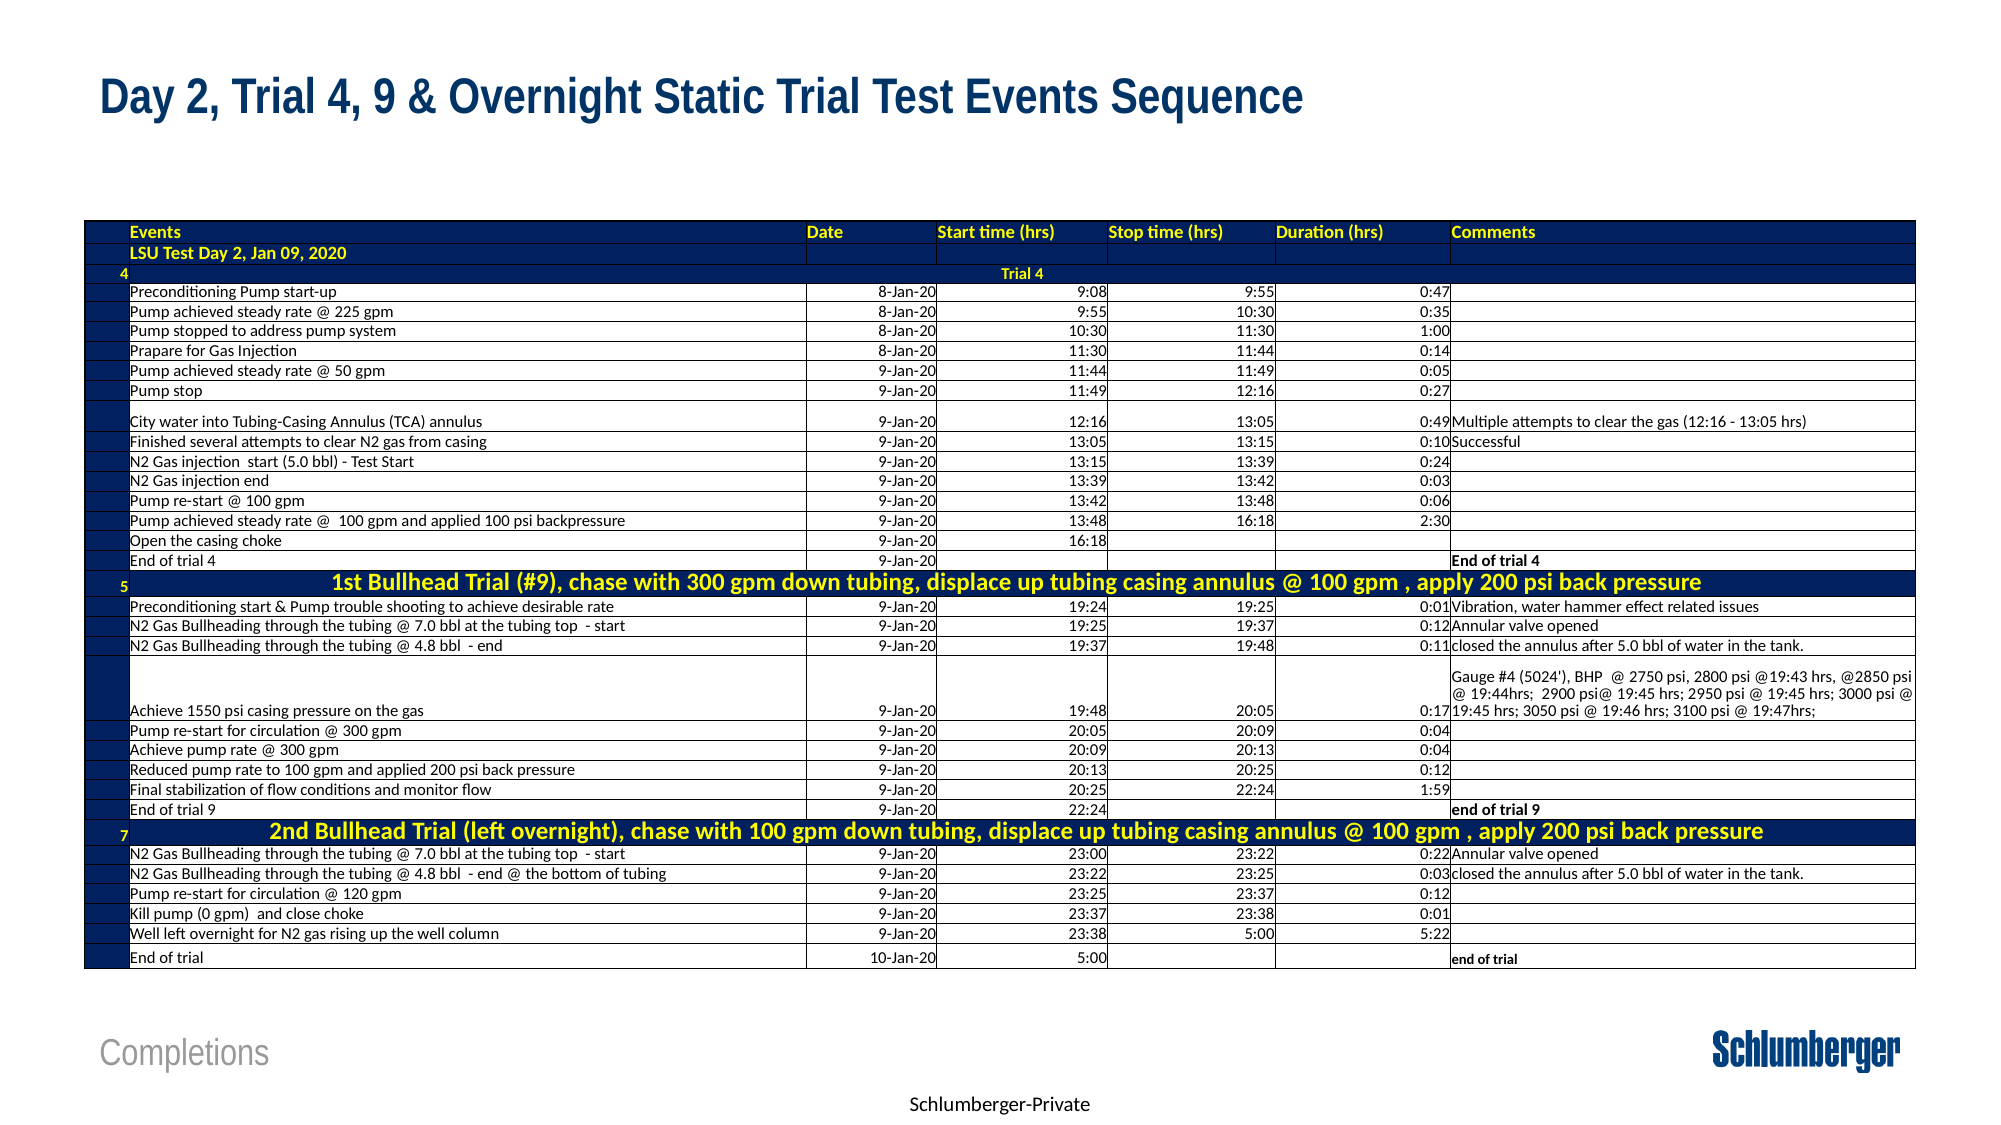

# Day 2, Trial 4, 9 & Overnight Static Trial Test Events Sequence
|  | Events | Date | Start time (hrs) | Stop time (hrs) | Duration (hrs) | Comments |
| --- | --- | --- | --- | --- | --- | --- |
|  | LSU Test Day 2, Jan 09, 2020 |  |  |  |  |  |
| 4 | Trial 4 |  |  |  |  |  |
|  | Preconditioning Pump start-up | 8-Jan-20 | 9:08 | 9:55 | 0:47 |  |
|  | Pump achieved steady rate @ 225 gpm | 8-Jan-20 | 9:55 | 10:30 | 0:35 |  |
|  | Pump stopped to address pump system | 8-Jan-20 | 10:30 | 11:30 | 1:00 |  |
|  | Prapare for Gas Injection | 8-Jan-20 | 11:30 | 11:44 | 0:14 |  |
|  | Pump achieved steady rate @ 50 gpm | 9-Jan-20 | 11:44 | 11:49 | 0:05 |  |
|  | Pump stop | 9-Jan-20 | 11:49 | 12:16 | 0:27 |  |
|  | City water into Tubing-Casing Annulus (TCA) annulus | 9-Jan-20 | 12:16 | 13:05 | 0:49 | Multiple attempts to clear the gas (12:16 - 13:05 hrs) |
|  | Finished several attempts to clear N2 gas from casing | 9-Jan-20 | 13:05 | 13:15 | 0:10 | Successful |
|  | N2 Gas injection start (5.0 bbl) - Test Start | 9-Jan-20 | 13:15 | 13:39 | 0:24 |  |
|  | N2 Gas injection end | 9-Jan-20 | 13:39 | 13:42 | 0:03 |  |
|  | Pump re-start @ 100 gpm | 9-Jan-20 | 13:42 | 13:48 | 0:06 |  |
|  | Pump achieved steady rate @ 100 gpm and applied 100 psi backpressure | 9-Jan-20 | 13:48 | 16:18 | 2:30 |  |
|  | Open the casing choke | 9-Jan-20 | 16:18 |  |  |  |
|  | End of trial 4 | 9-Jan-20 |  |  |  | End of trial 4 |
| 5 | 1st Bullhead Trial (#9), chase with 300 gpm down tubing, displace up tubing casing annulus @ 100 gpm , apply 200 psi back pressure |  |  |  |  |  |
|  | Preconditioning start & Pump trouble shooting to achieve desirable rate | 9-Jan-20 | 19:24 | 19:25 | 0:01 | Vibration, water hammer effect related issues |
|  | N2 Gas Bullheading through the tubing @ 7.0 bbl at the tubing top - start | 9-Jan-20 | 19:25 | 19:37 | 0:12 | Annular valve opened |
|  | N2 Gas Bullheading through the tubing @ 4.8 bbl - end | 9-Jan-20 | 19:37 | 19:48 | 0:11 | closed the annulus after 5.0 bbl of water in the tank. |
|  | Achieve 1550 psi casing pressure on the gas | 9-Jan-20 | 19:48 | 20:05 | 0:17 | Gauge #4 (5024'), BHP @ 2750 psi, 2800 psi @19:43 hrs, @2850 psi @ 19:44hrs; 2900 psi@ 19:45 hrs; 2950 psi @ 19:45 hrs; 3000 psi @ 19:45 hrs; 3050 psi @ 19:46 hrs; 3100 psi @ 19:47hrs; |
|  | Pump re-start for circulation @ 300 gpm | 9-Jan-20 | 20:05 | 20:09 | 0:04 |  |
|  | Achieve pump rate @ 300 gpm | 9-Jan-20 | 20:09 | 20:13 | 0:04 |  |
|  | Reduced pump rate to 100 gpm and applied 200 psi back pressure | 9-Jan-20 | 20:13 | 20:25 | 0:12 |  |
|  | Final stabilization of flow conditions and monitor flow | 9-Jan-20 | 20:25 | 22:24 | 1:59 |  |
|  | End of trial 9 | 9-Jan-20 | 22:24 |  |  | end of trial 9 |
| 7 | 2nd Bullhead Trial (left overnight), chase with 100 gpm down tubing, displace up tubing casing annulus @ 100 gpm , apply 200 psi back pressure |  |  |  |  |  |
|  | N2 Gas Bullheading through the tubing @ 7.0 bbl at the tubing top - start | 9-Jan-20 | 23:00 | 23:22 | 0:22 | Annular valve opened |
|  | N2 Gas Bullheading through the tubing @ 4.8 bbl - end @ the bottom of tubing | 9-Jan-20 | 23:22 | 23:25 | 0:03 | closed the annulus after 5.0 bbl of water in the tank. |
|  | Pump re-start for circulation @ 120 gpm | 9-Jan-20 | 23:25 | 23:37 | 0:12 |  |
|  | Kill pump (0 gpm) and close choke | 9-Jan-20 | 23:37 | 23:38 | 0:01 |  |
|  | Well left overnight for N2 gas rising up the well column | 9-Jan-20 | 23:38 | 5:00 | 5:22 |  |
|  | End of trial | 10-Jan-20 | 5:00 |  |  | end of trial |